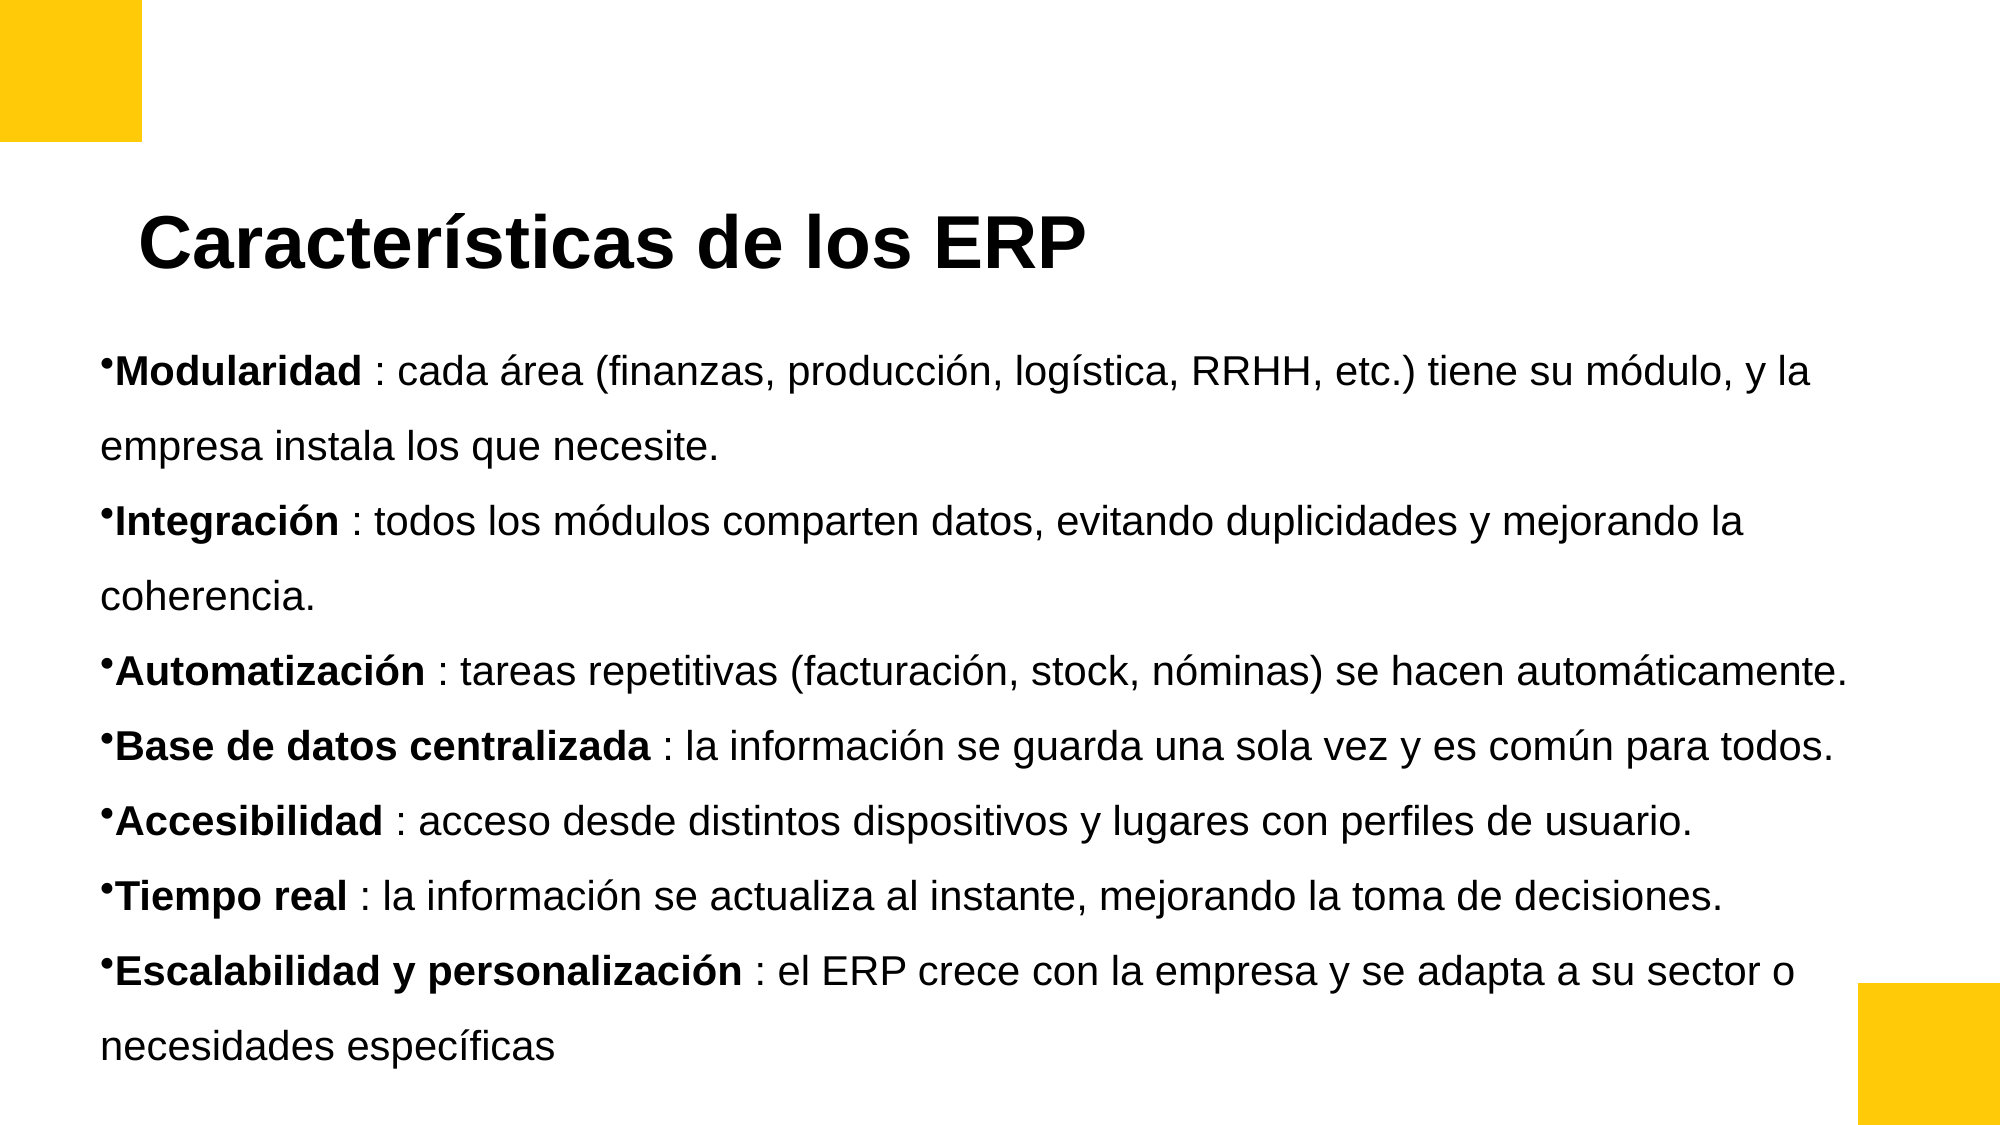

# Características de los ERP
Modularidad : cada área (finanzas, producción, logística, RRHH, etc.) tiene su módulo, y la empresa instala los que necesite.
Integración : todos los módulos comparten datos, evitando duplicidades y mejorando la coherencia.
Automatización : tareas repetitivas (facturación, stock, nóminas) se hacen automáticamente.
Base de datos centralizada : la información se guarda una sola vez y es común para todos.
Accesibilidad : acceso desde distintos dispositivos y lugares con perfiles de usuario.
Tiempo real : la información se actualiza al instante, mejorando la toma de decisiones.
Escalabilidad y personalización : el ERP crece con la empresa y se adapta a su sector o necesidades específicas